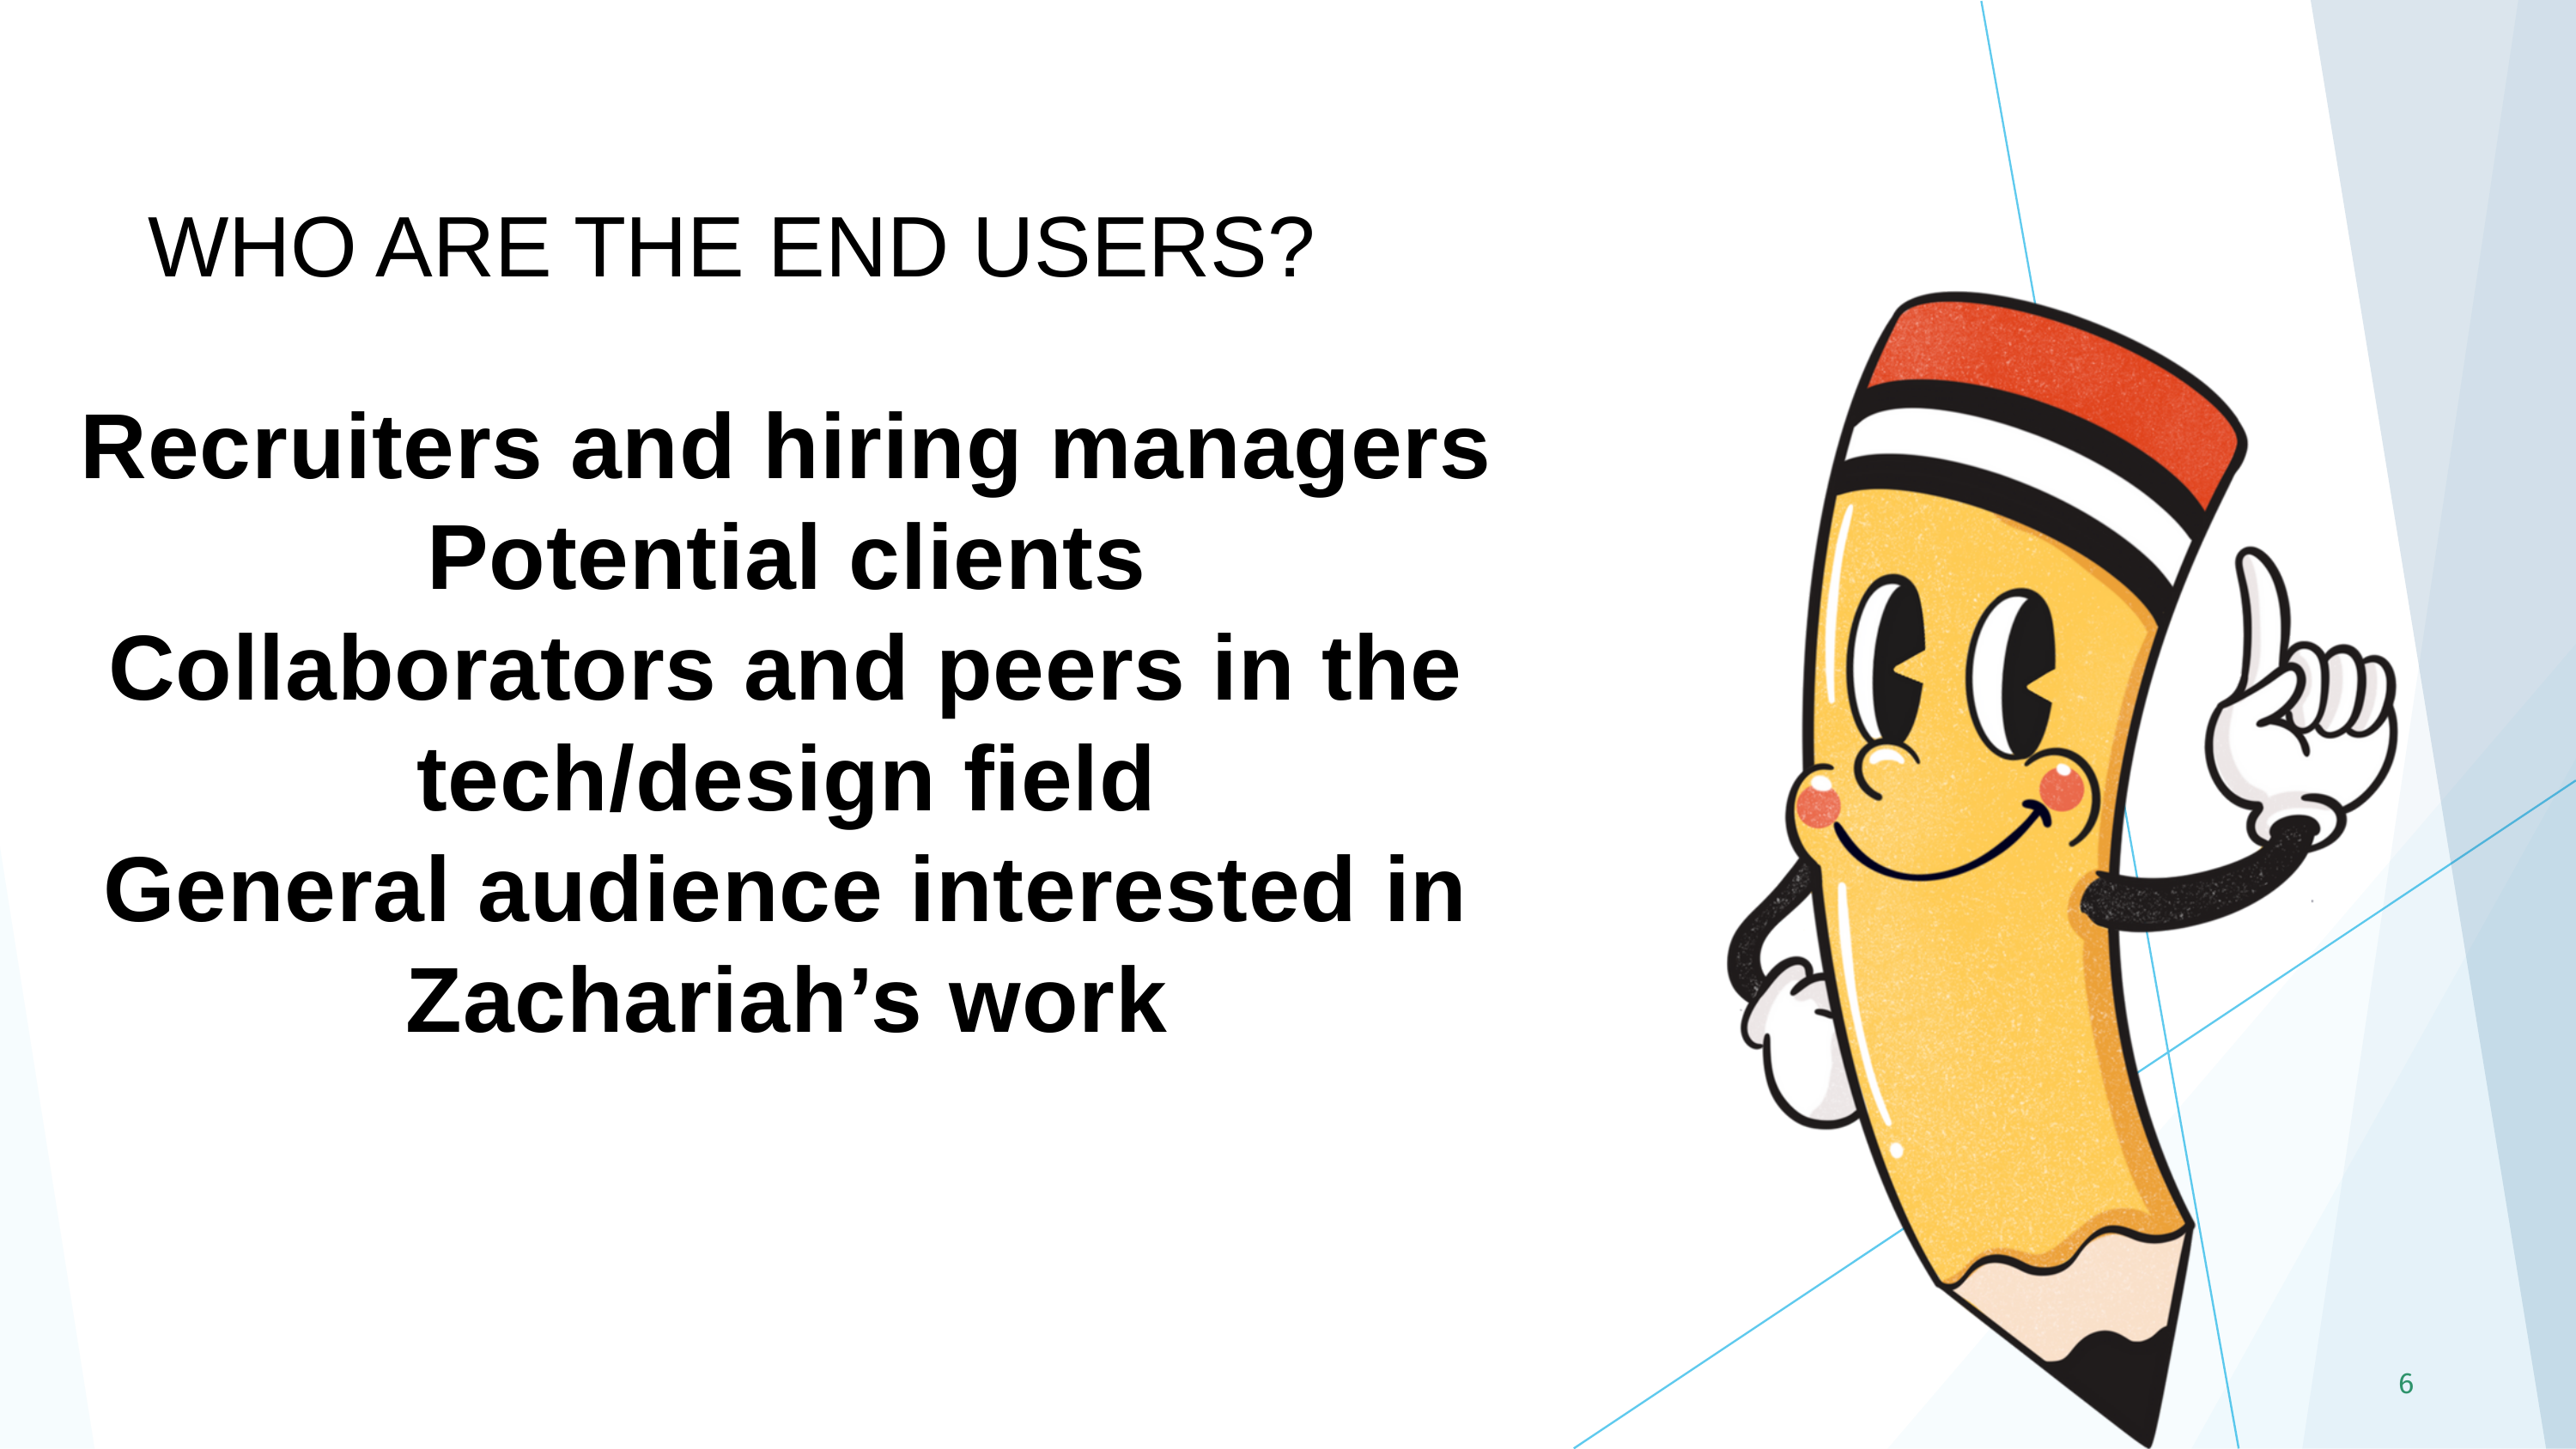

WHO ARE THE END USERS?

Recruiters and hiring managers
Potential clients
Collaborators and peers in the tech/design field
General audience interested in Zachariah’s work

6